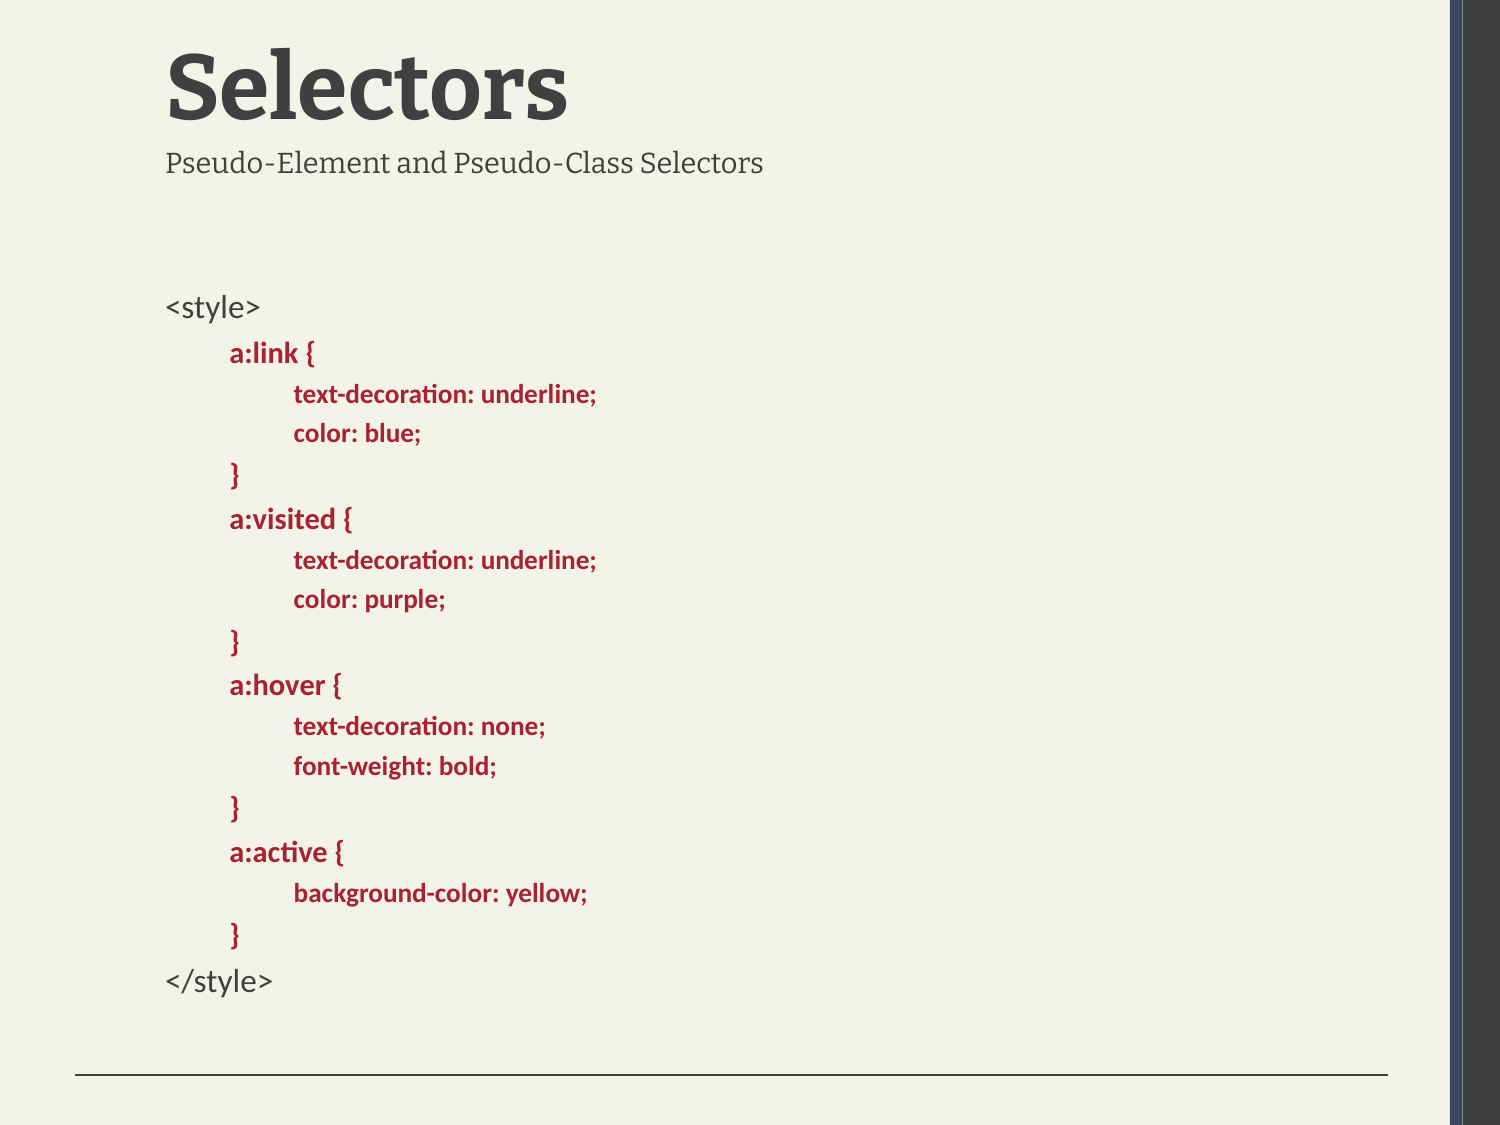

# Selectors
Pseudo-Element and Pseudo-Class Selectors
<style>
a:link {
text-decoration: underline;
color: blue;
}
a:visited {
text-decoration: underline;
color: purple;
}
a:hover {
text-decoration: none;
font-weight: bold;
}
a:active {
background-color: yellow;
}
</style>